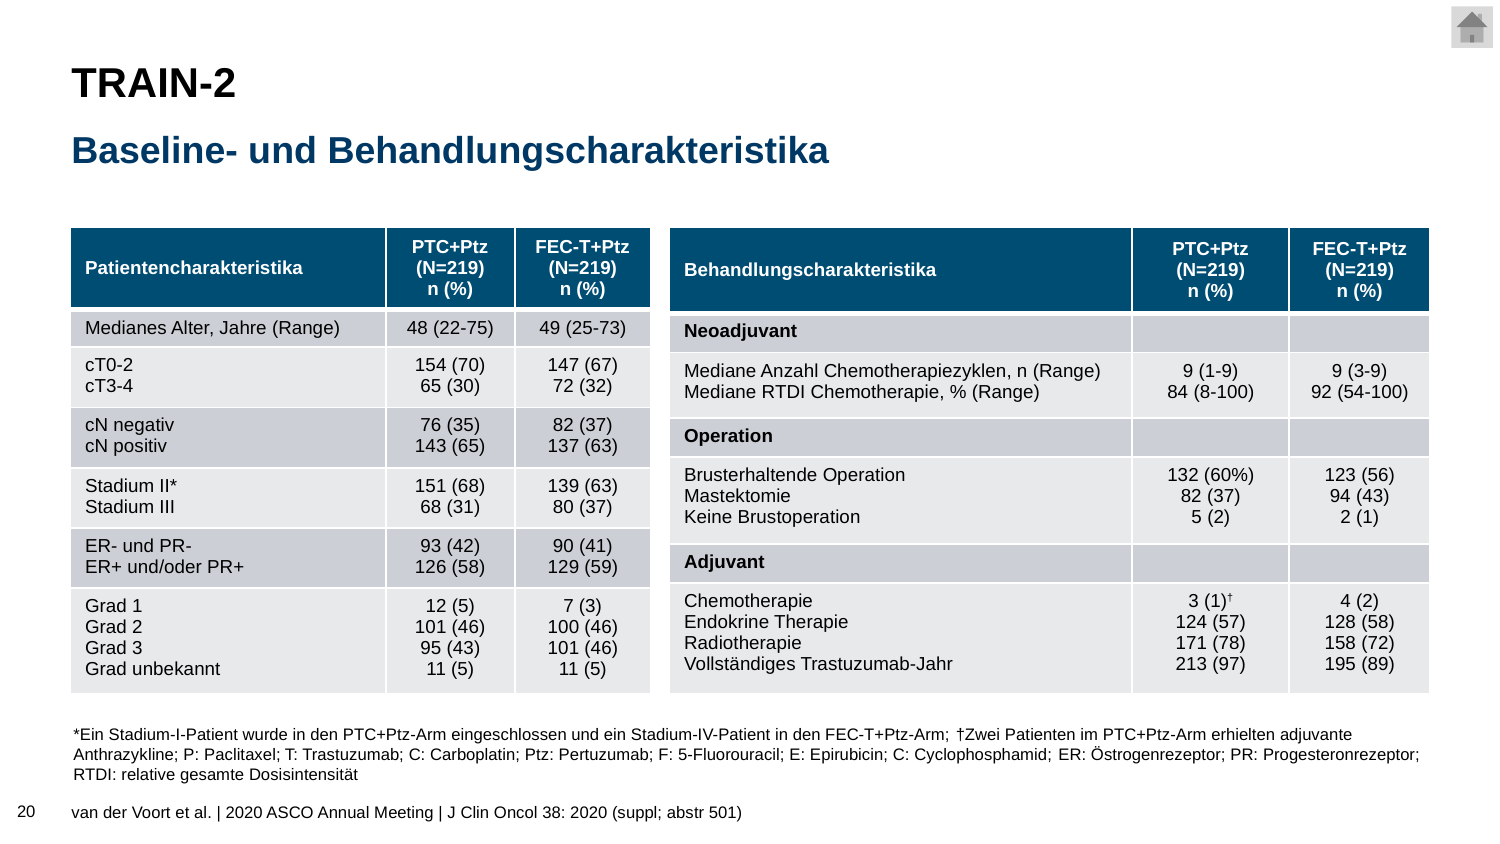

# TRAIN-2
Baseline- und Behandlungscharakteristika
| Patientencharakteristika | PTC+Ptz (N=219) n (%) | FEC-T+Ptz (N=219) n (%) |
| --- | --- | --- |
| Medianes Alter, Jahre (Range) | 48 (22-75) | 49 (25-73) |
| cT0-2 cT3-4 | 154 (70) 65 (30) | 147 (67) 72 (32) |
| cN negativ cN positiv | 76 (35) 143 (65) | 82 (37) 137 (63) |
| Stadium II\* Stadium III | 151 (68) 68 (31) | 139 (63) 80 (37) |
| ER- und PR- ER+ und/oder PR+ | 93 (42) 126 (58) | 90 (41) 129 (59) |
| Grad 1 Grad 2 Grad 3 Grad unbekannt | 12 (5) 101 (46) 95 (43) 11 (5) | 7 (3) 100 (46) 101 (46) 11 (5) |
| Behandlungscharakteristika | PTC+Ptz (N=219) n (%) | FEC-T+Ptz (N=219) n (%) |
| --- | --- | --- |
| Neoadjuvant |  |  |
| Mediane Anzahl Chemotherapiezyklen, n (Range) Mediane RTDI Chemotherapie, % (Range) | 9 (1-9) 84 (8-100) | 9 (3-9) 92 (54-100) |
| Operation |  |  |
| Brusterhaltende Operation Mastektomie Keine Brustoperation | 132 (60%) 82 (37) 5 (2) | 123 (56) 94 (43) 2 (1) |
| Adjuvant |  |  |
| Chemotherapie Endokrine Therapie Radiotherapie Vollständiges Trastuzumab-Jahr | 3 (1)† 124 (57) 171 (78) 213 (97) | 4 (2) 128 (58) 158 (72) 195 (89) |
*Ein Stadium-I-Patient wurde in den PTC+Ptz-Arm eingeschlossen und ein Stadium-IV-Patient in den FEC-T+Ptz-Arm; †Zwei Patienten im PTC+Ptz-Arm erhielten adjuvante Anthrazykline; P: Paclitaxel; T: Trastuzumab; C: Carboplatin; Ptz: Pertuzumab; F: 5-Fluorouracil; E: Epirubicin; C: Cyclophosphamid; ER: Östrogenrezeptor; PR: Progesteronrezeptor; RTDI: relative gesamte Dosisintensität
20
van der Voort et al. | 2020 ASCO Annual Meeting | J Clin Oncol 38: 2020 (suppl; abstr 501)